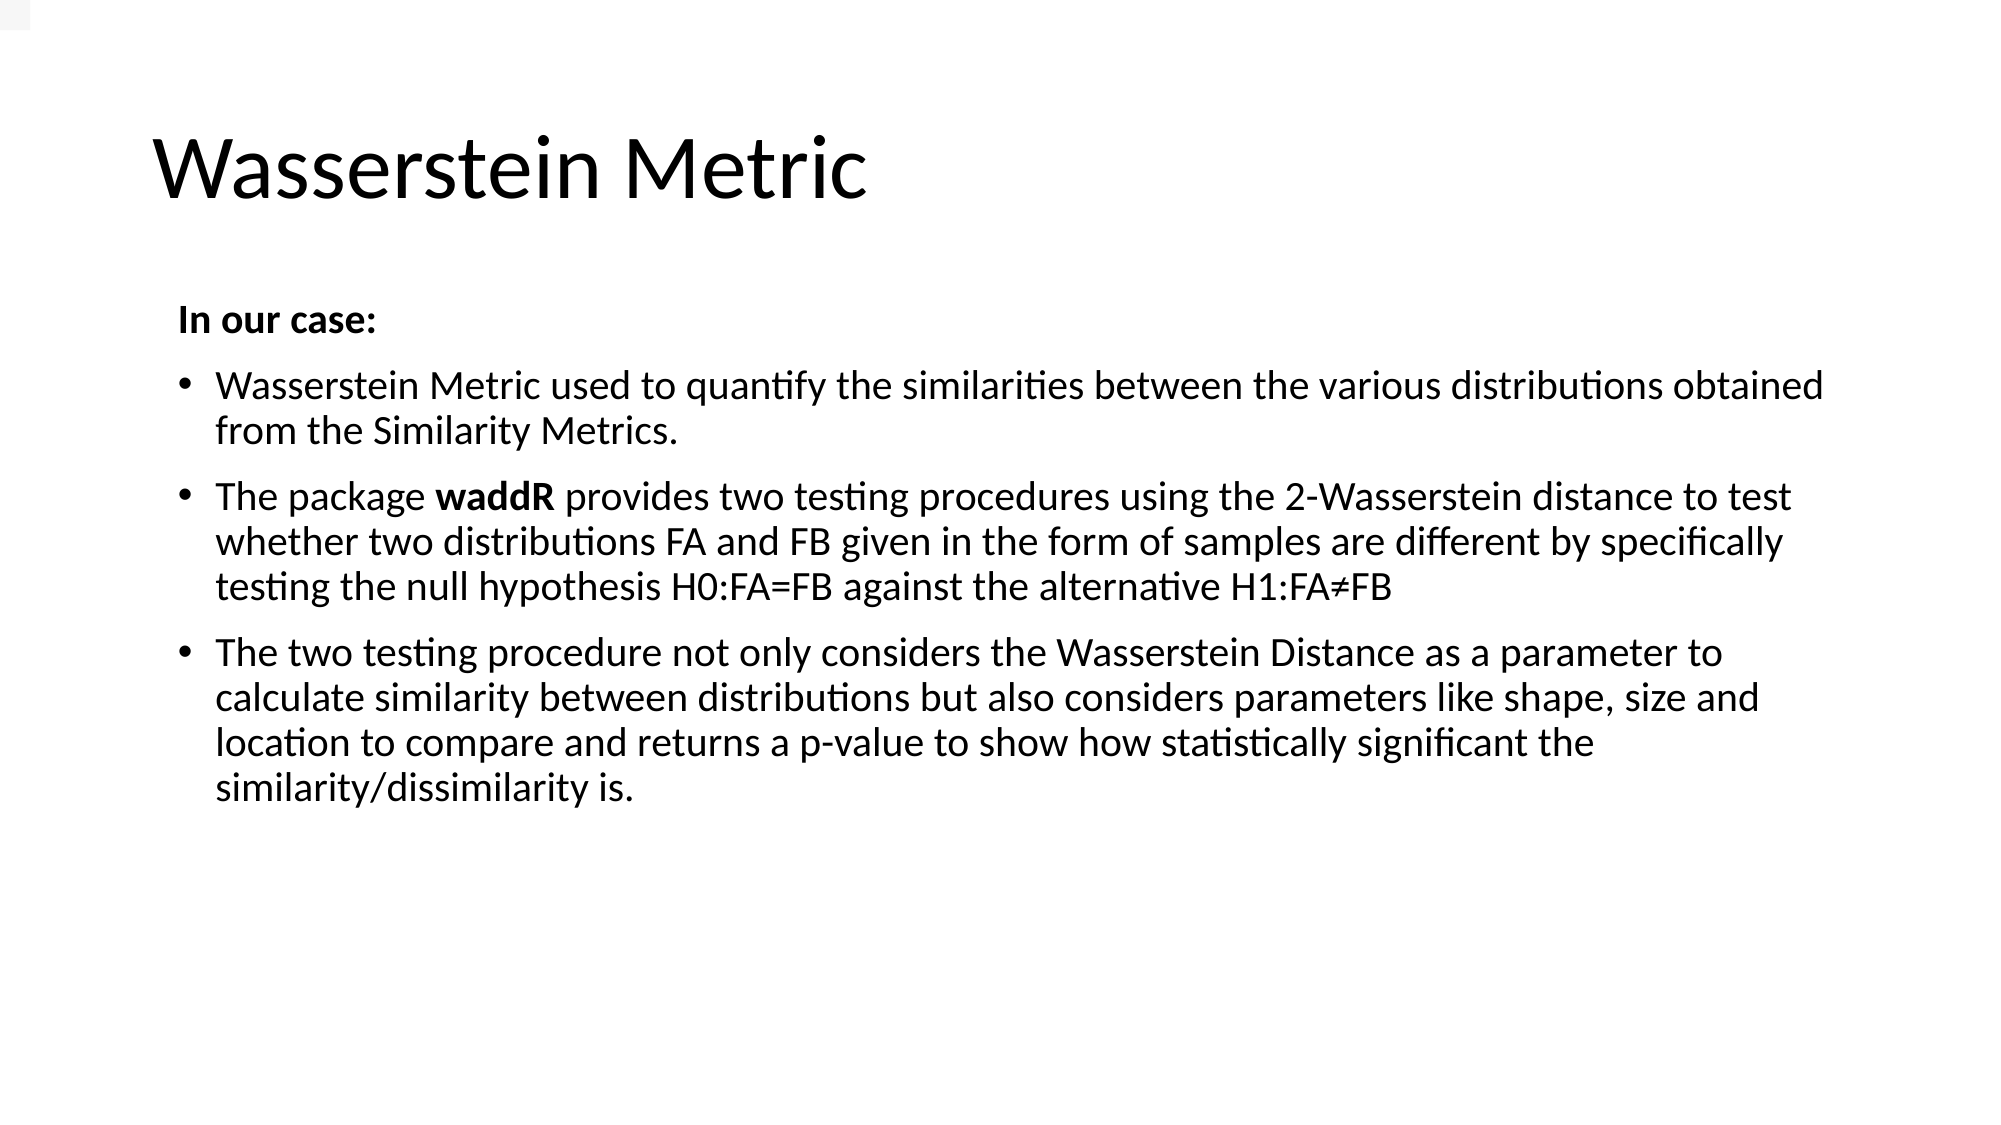

# Wasserstein Metric
In our case:
Wasserstein Metric used to quantify the similarities between the various distributions obtained from the Similarity Metrics.
The package waddR provides two testing procedures using the 2-Wasserstein distance to test whether two distributions FA and FB given in the form of samples are different by specifically testing the null hypothesis H0:FA=FB against the alternative H1:FA≠FB
The two testing procedure not only considers the Wasserstein Distance as a parameter to calculate similarity between distributions but also considers parameters like shape, size and location to compare and returns a p-value to show how statistically significant the similarity/dissimilarity is.